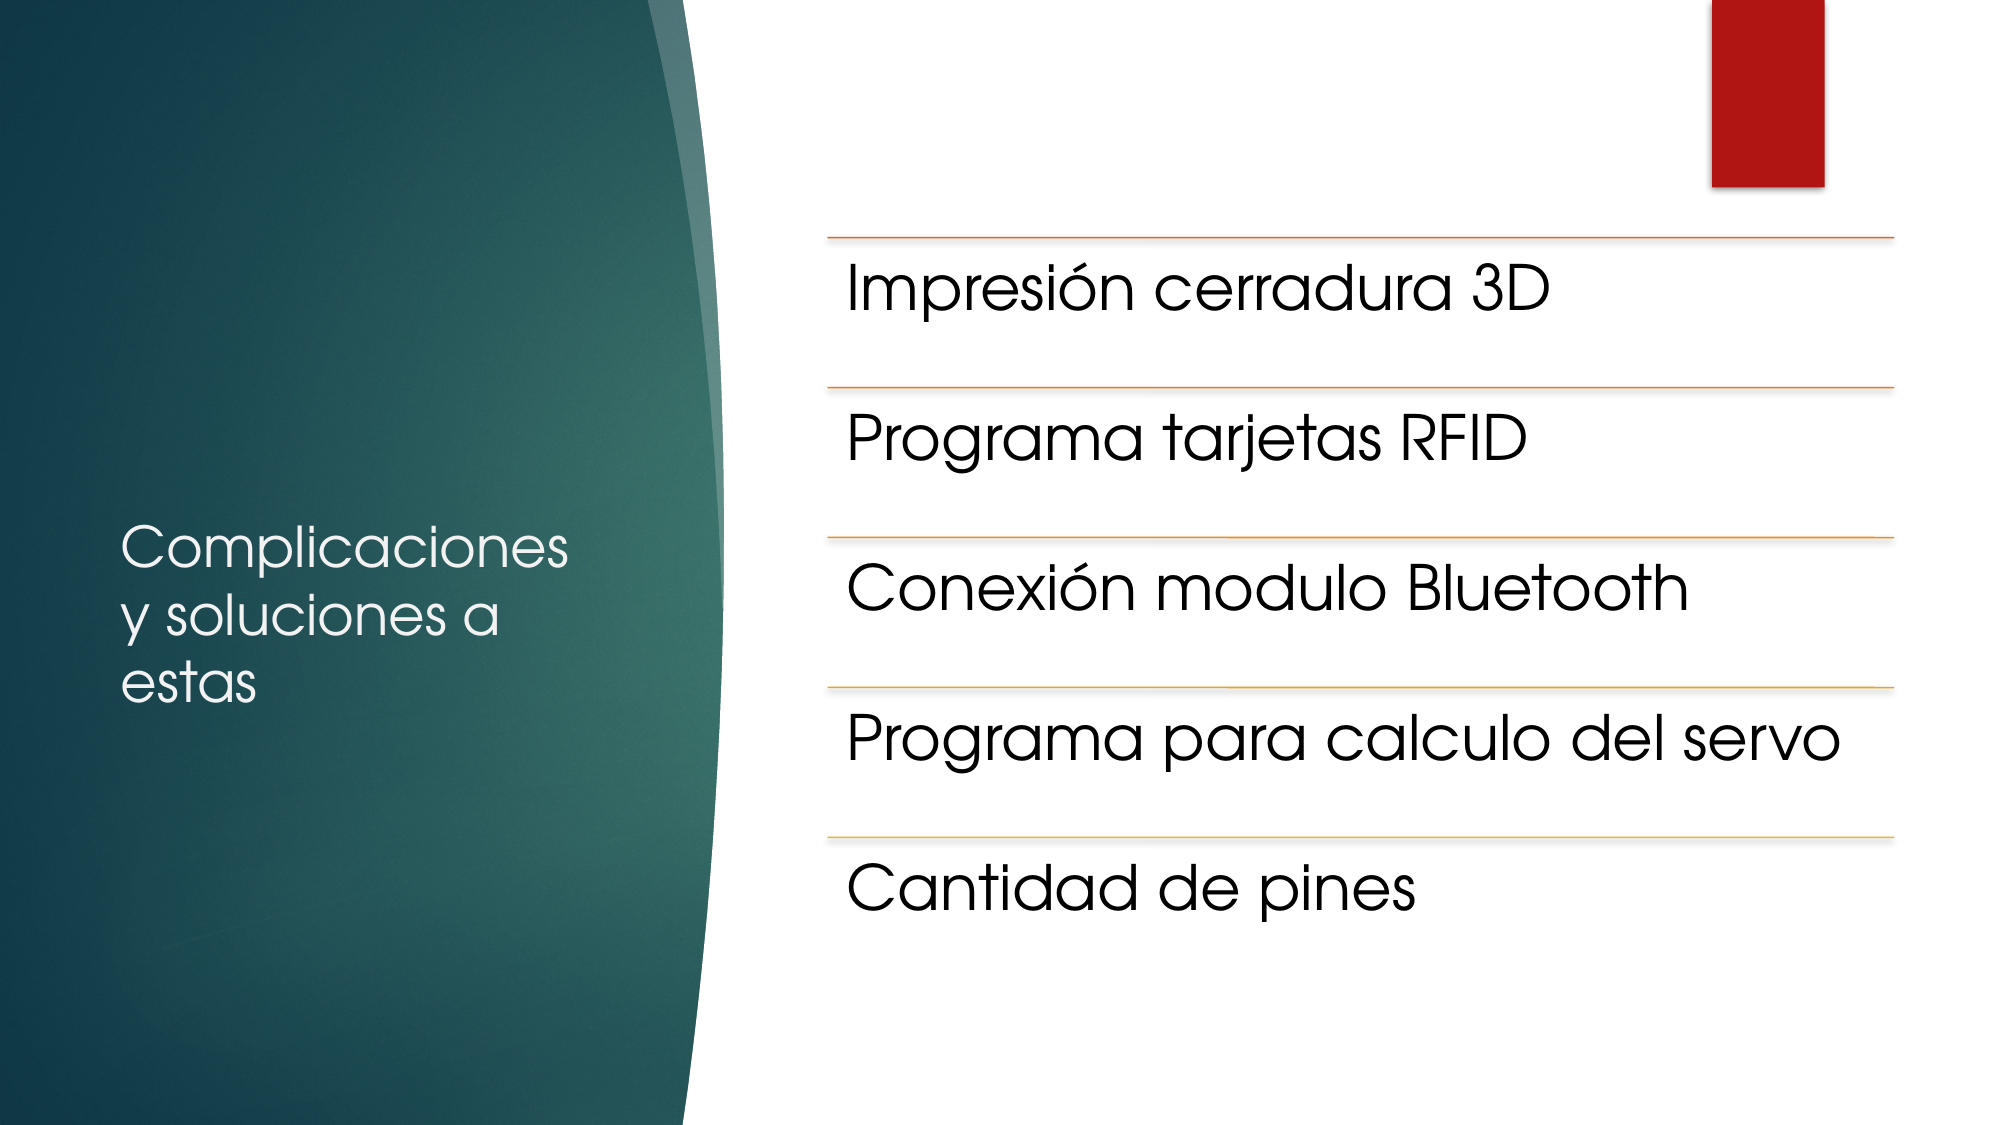

# Complicaciones y soluciones a estas
Impresión cerradura 3D
Programa tarjetas RFID
Conexión modulo Bluetooth
Programa para calculo del servo
Cantidad de pines